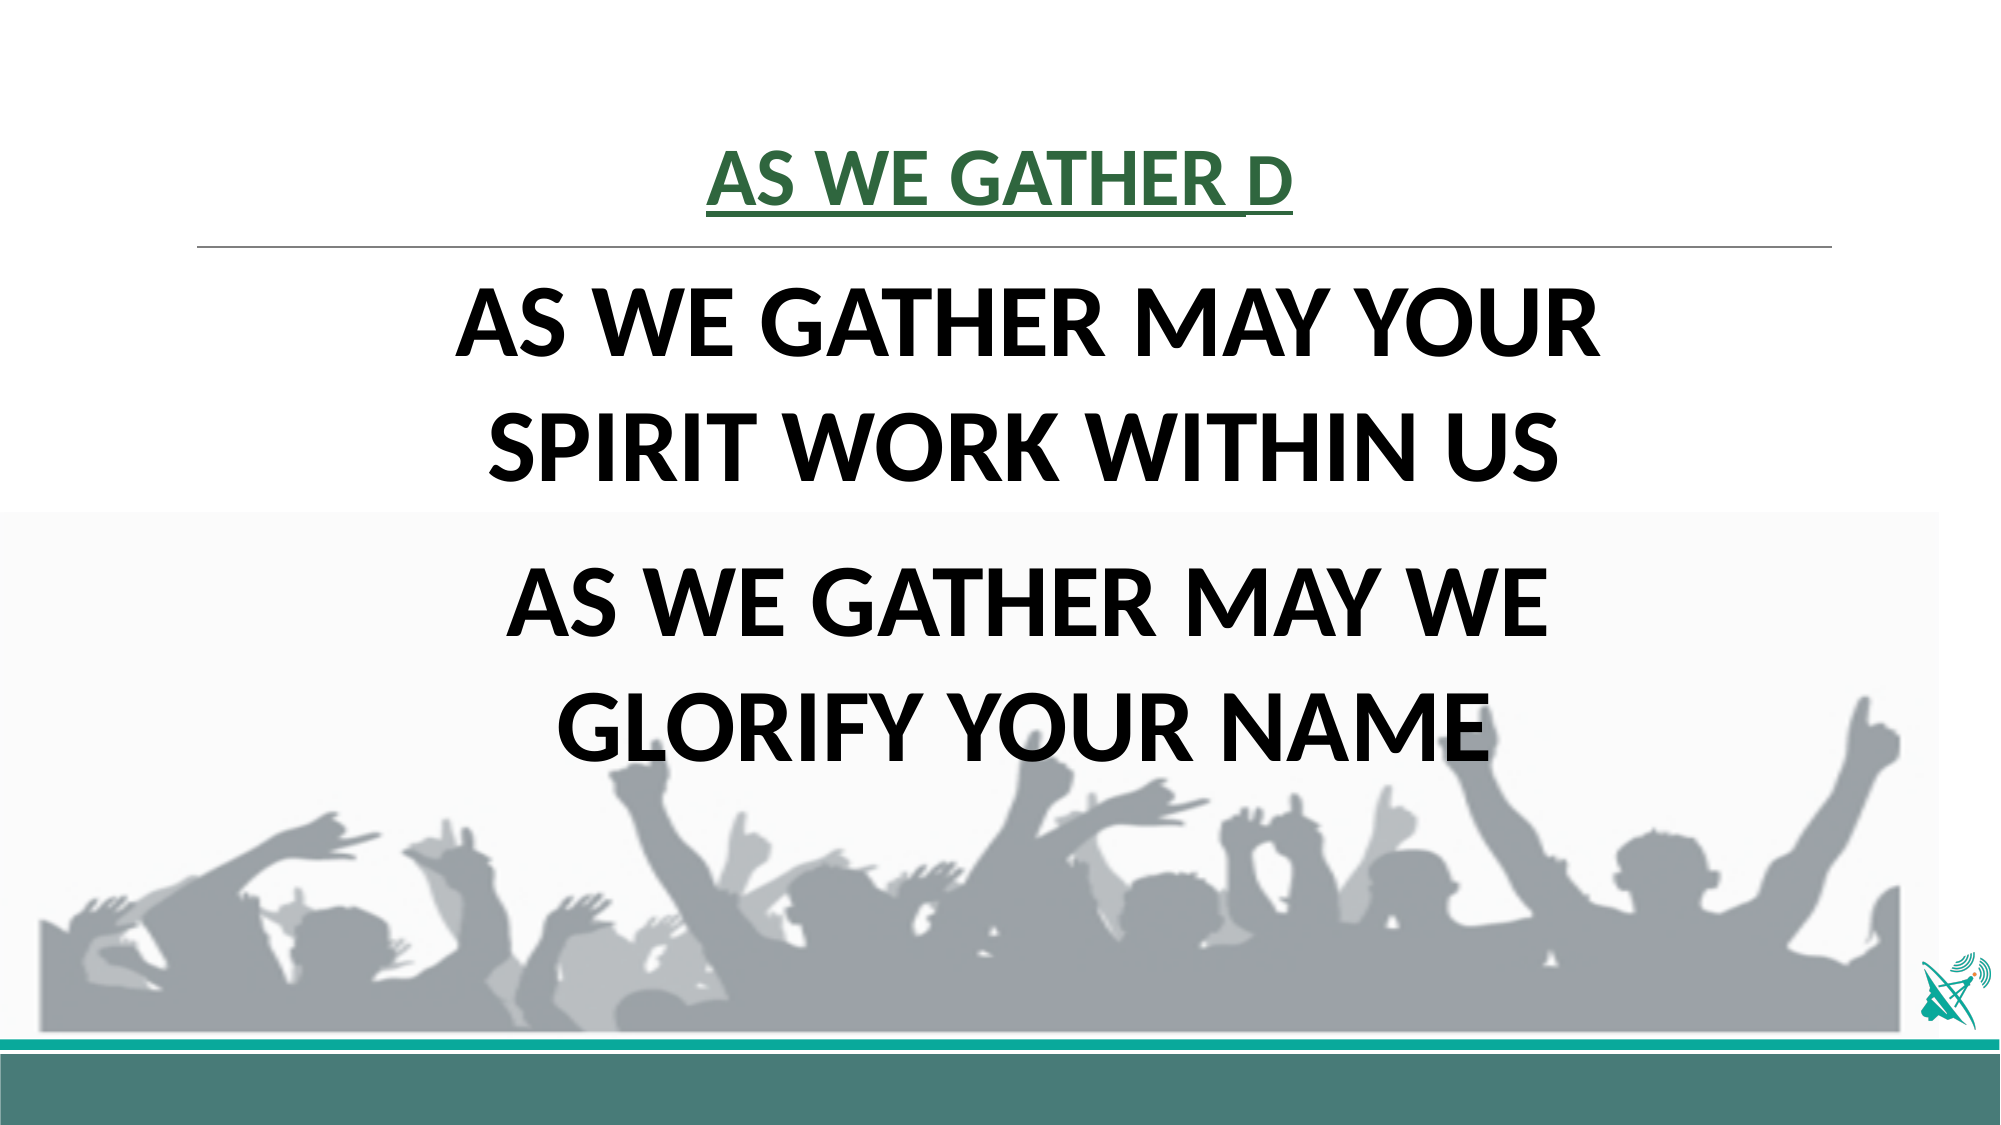

# AS WE GATHER D
AS WE GATHER MAY YOUR SPIRIT WORK WITHIN US
AS WE GATHER MAY WE GLORIFY YOUR NAME